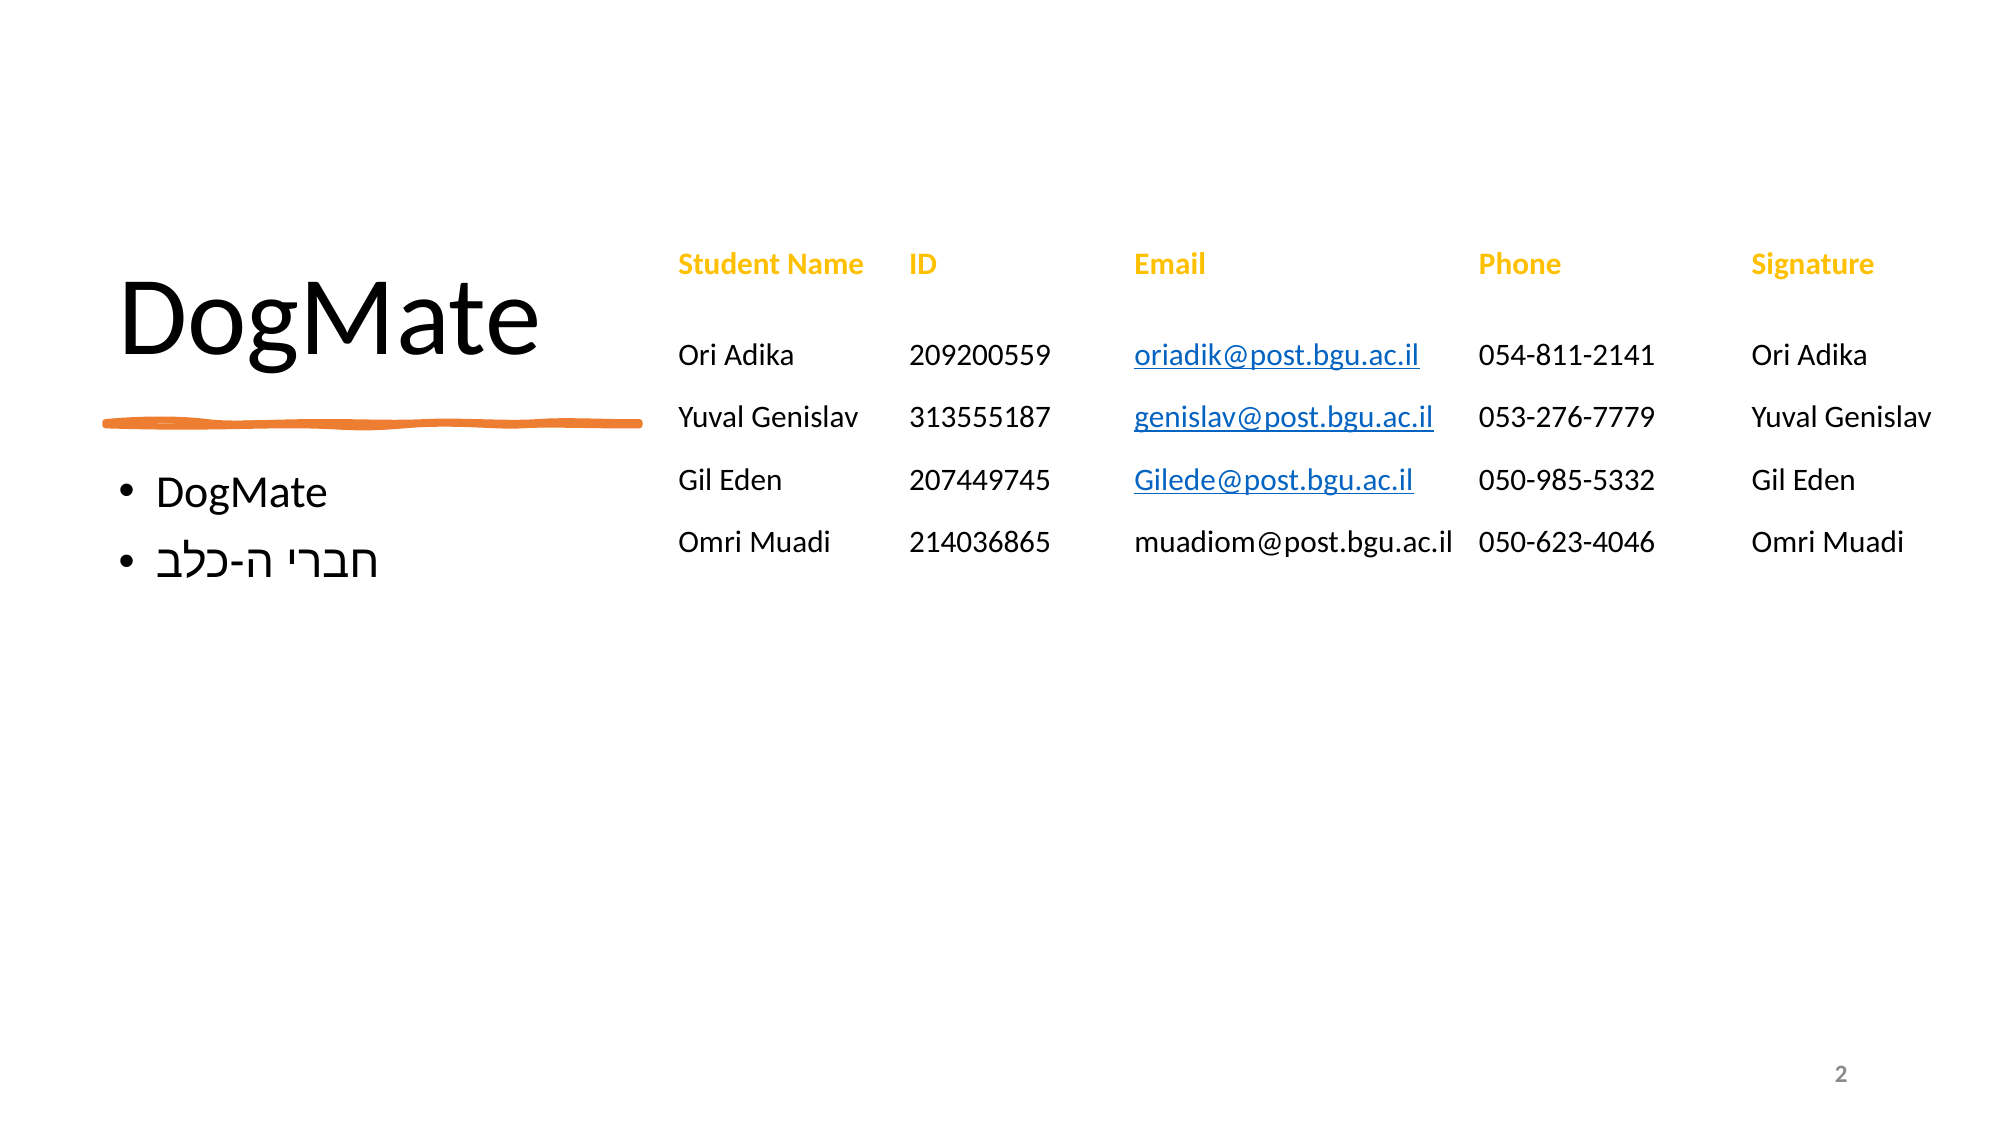

# DogMate
| Student Name | ID | Email | Phone | Signature |
| --- | --- | --- | --- | --- |
| Ori Adika Yuval Genislav Gil Eden Omri Muadi | 209200559 313555187 207449745 214036865 | oriadik@post.bgu.ac.il genislav@post.bgu.ac.il Gilede@post.bgu.ac.il muadiom@post.bgu.ac.il | 054-811-2141 053-276-7779 050-985-5332 050-623-4046 | Ori Adika Yuval Genislav Gil Eden Omri Muadi |
|  |  |  |  |  |
|  |  |  |  |  |

DogMate
חברי ה-כלב

2